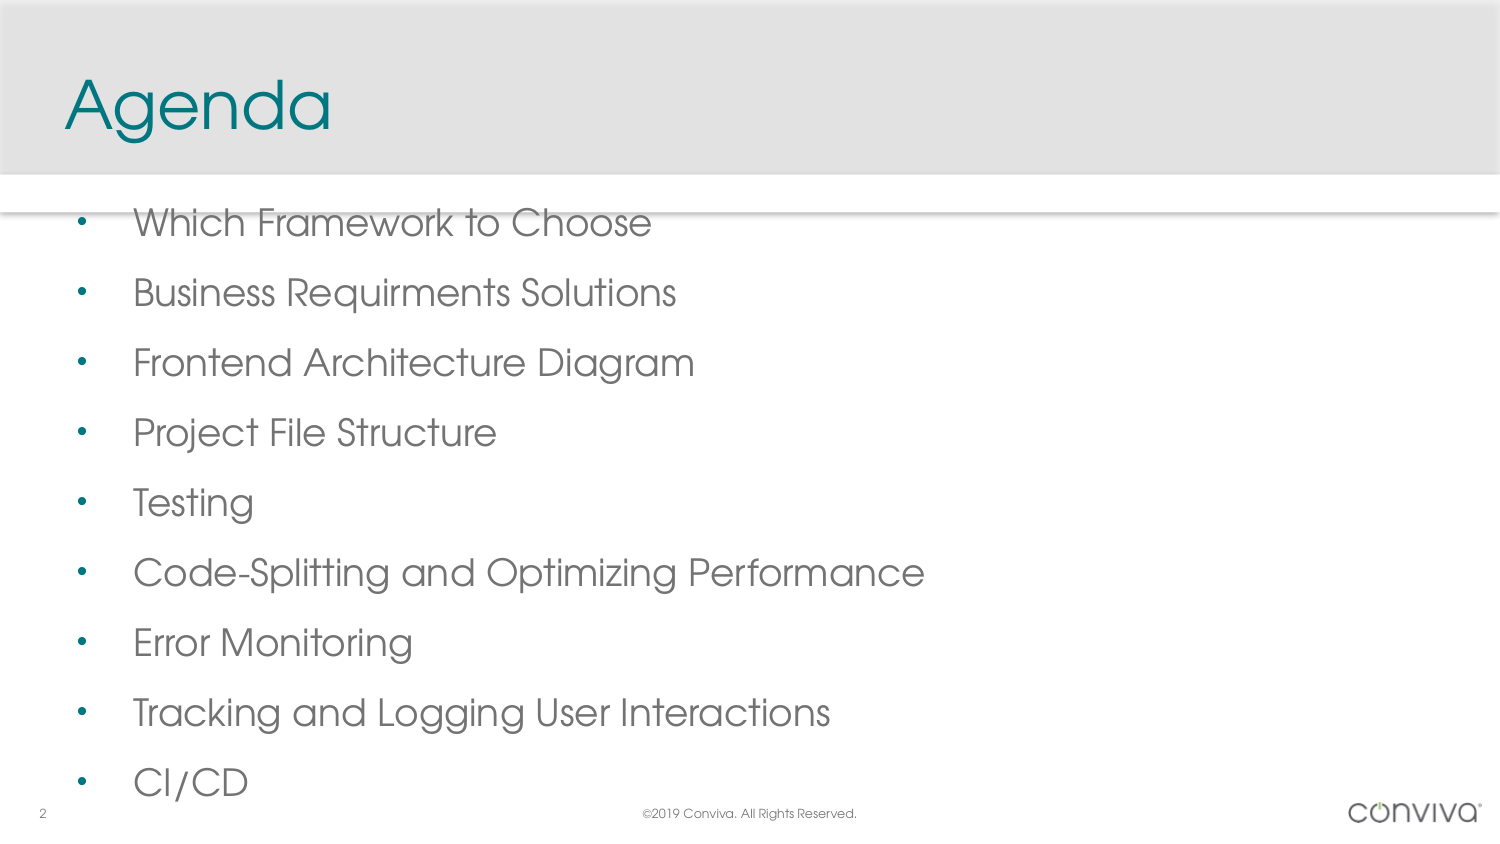

# Agenda
Which Framework to Choose
Business Requirments Solutions
Frontend Architecture Diagram
Project File Structure
Testing
Code-Splitting and Optimizing Performance
Error Monitoring
Tracking and Logging User Interactions
CI/CD